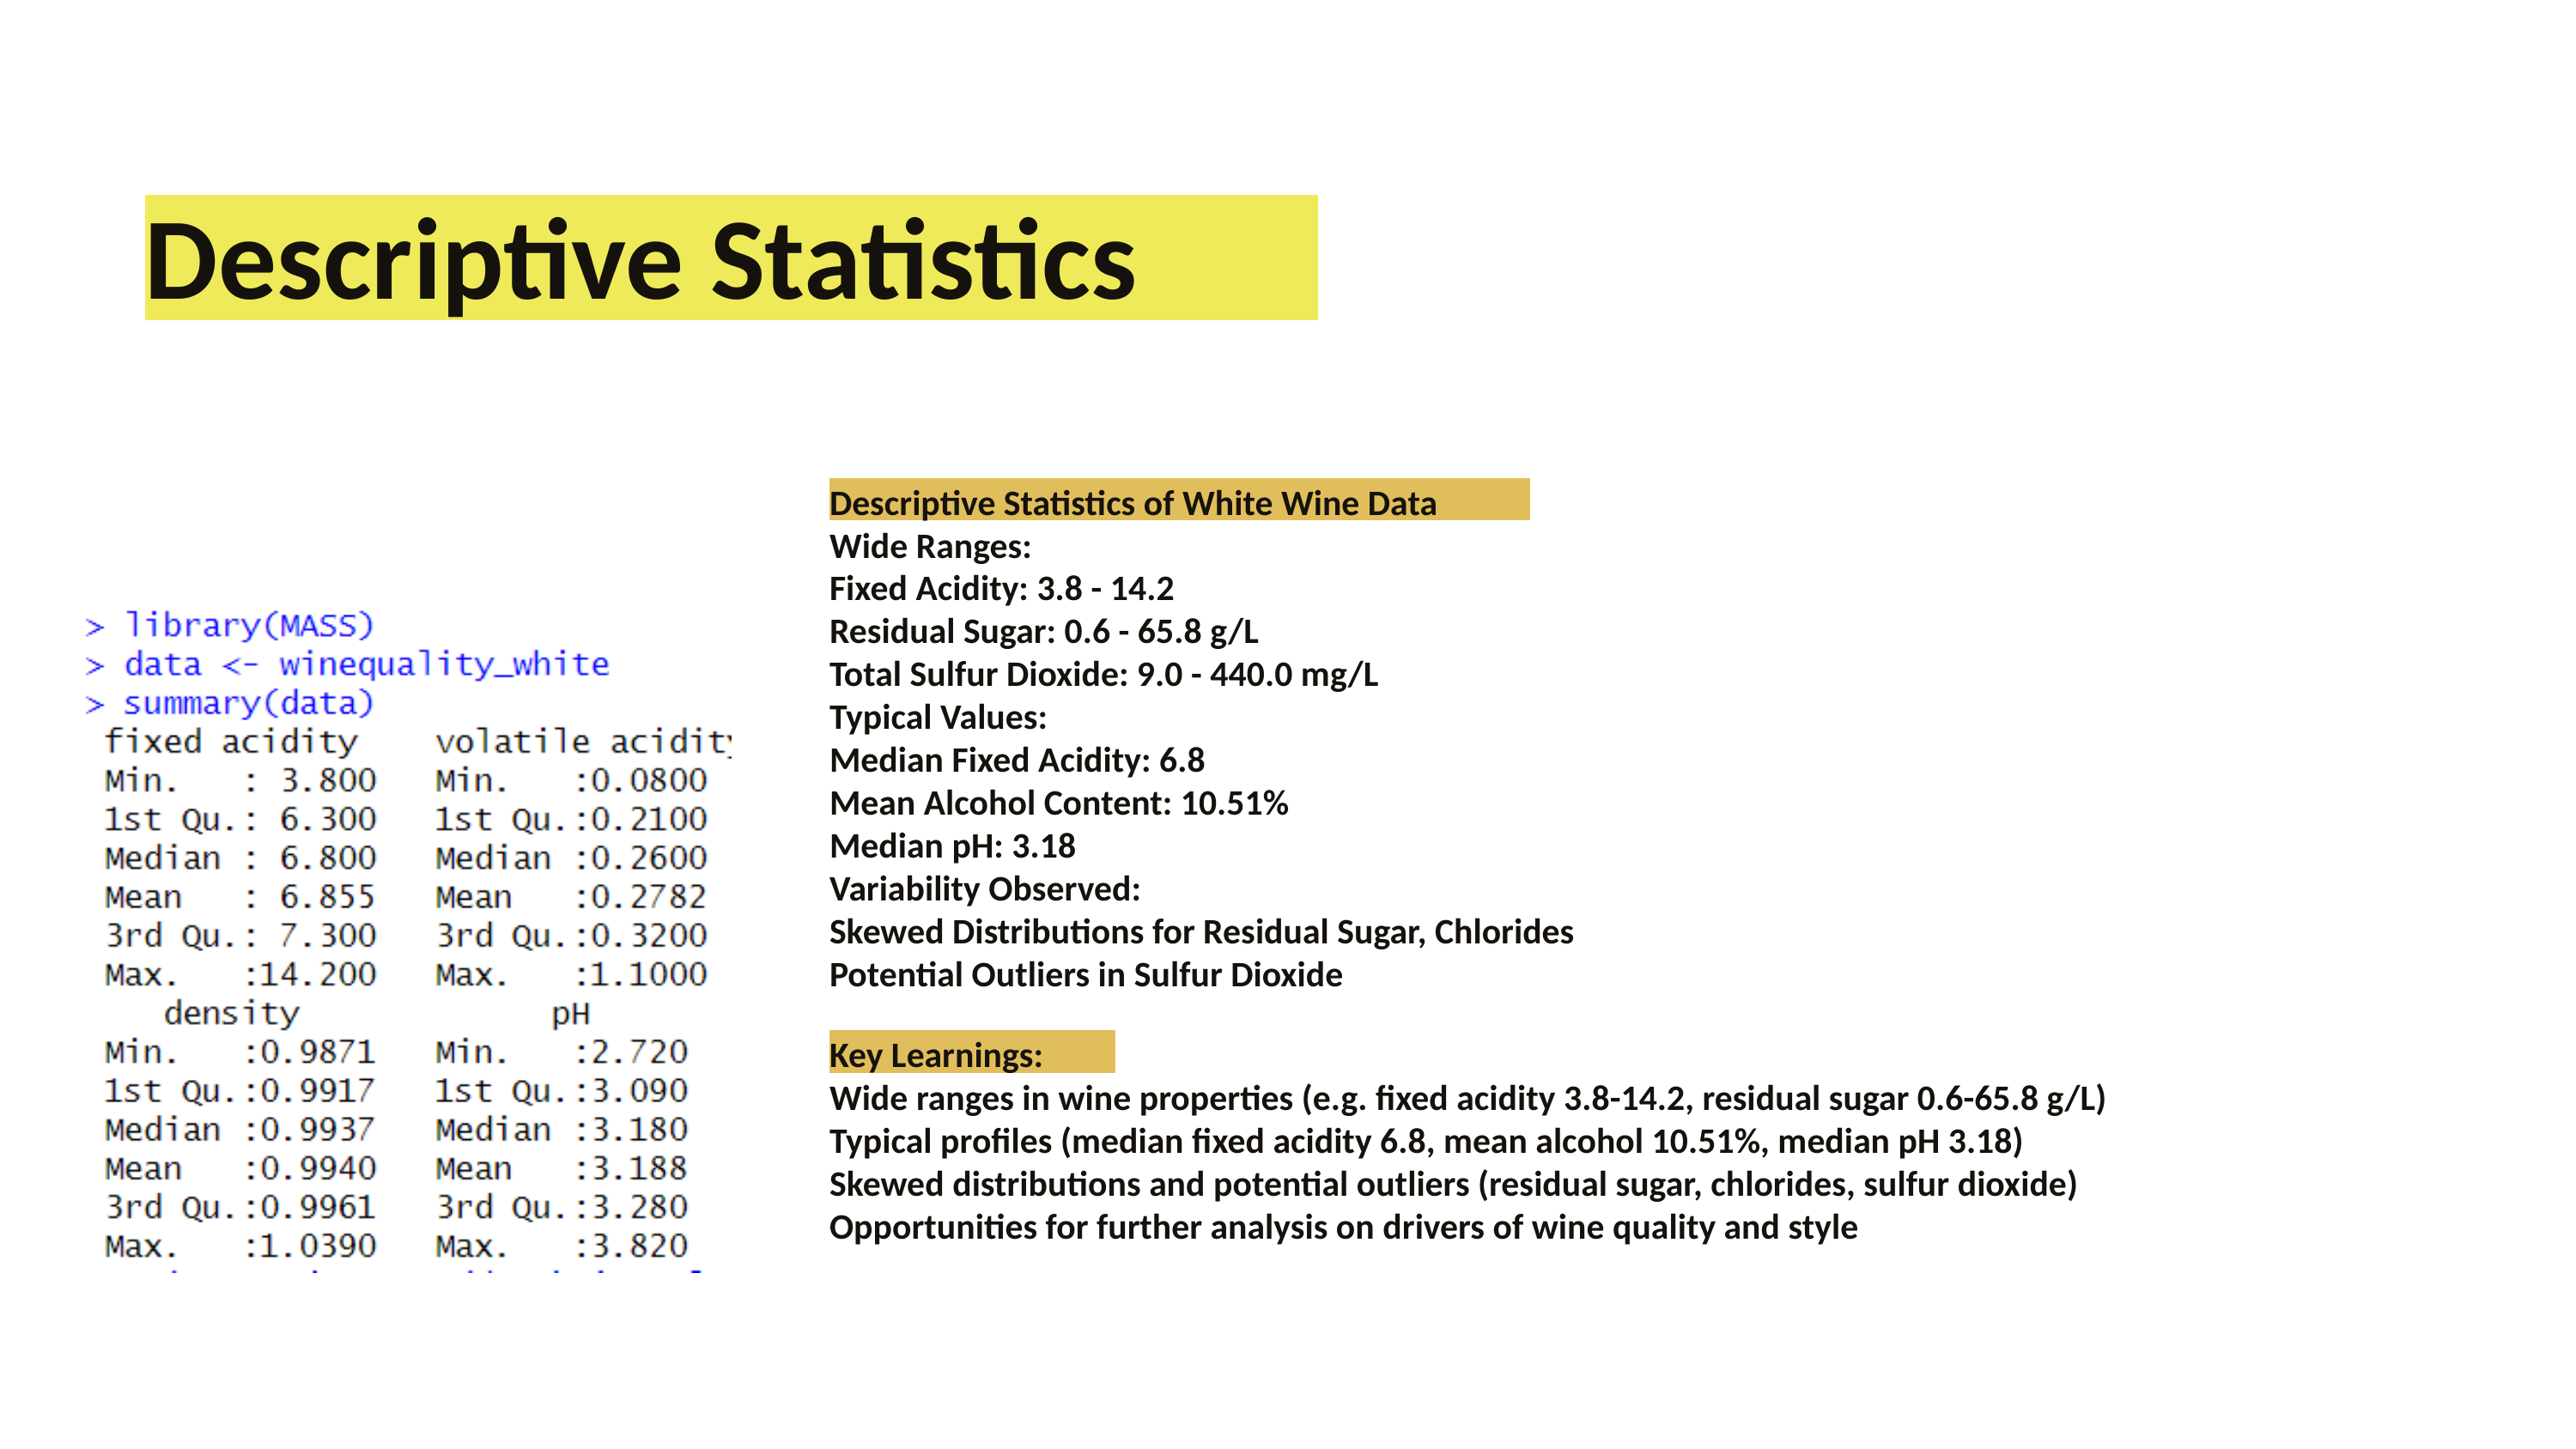

Descriptive Statistics

Descriptive Statistics of White Wine Data
Wide Ranges:
Fixed Acidity: 3.8 - 14.2
Residual Sugar: 0.6 - 65.8 g/L
Total Sulfur Dioxide: 9.0 - 440.0 mg/L
Typical Values:
Median Fixed Acidity: 6.8
Mean Alcohol Content: 10.51%
Median pH: 3.18
Variability Observed:
Skewed Distributions for Residual Sugar, Chlorides
Potential Outliers in Sulfur Dioxide

Key Learnings:
Wide ranges in wine properties (e.g. fixed acidity 3.8-14.2, residual sugar 0.6-65.8 g/L)
Typical profiles (median fixed acidity 6.8, mean alcohol 10.51%, median pH 3.18)
Skewed distributions and potential outliers (residual sugar, chlorides, sulfur dioxide)
Opportunities for further analysis on drivers of wine quality and style